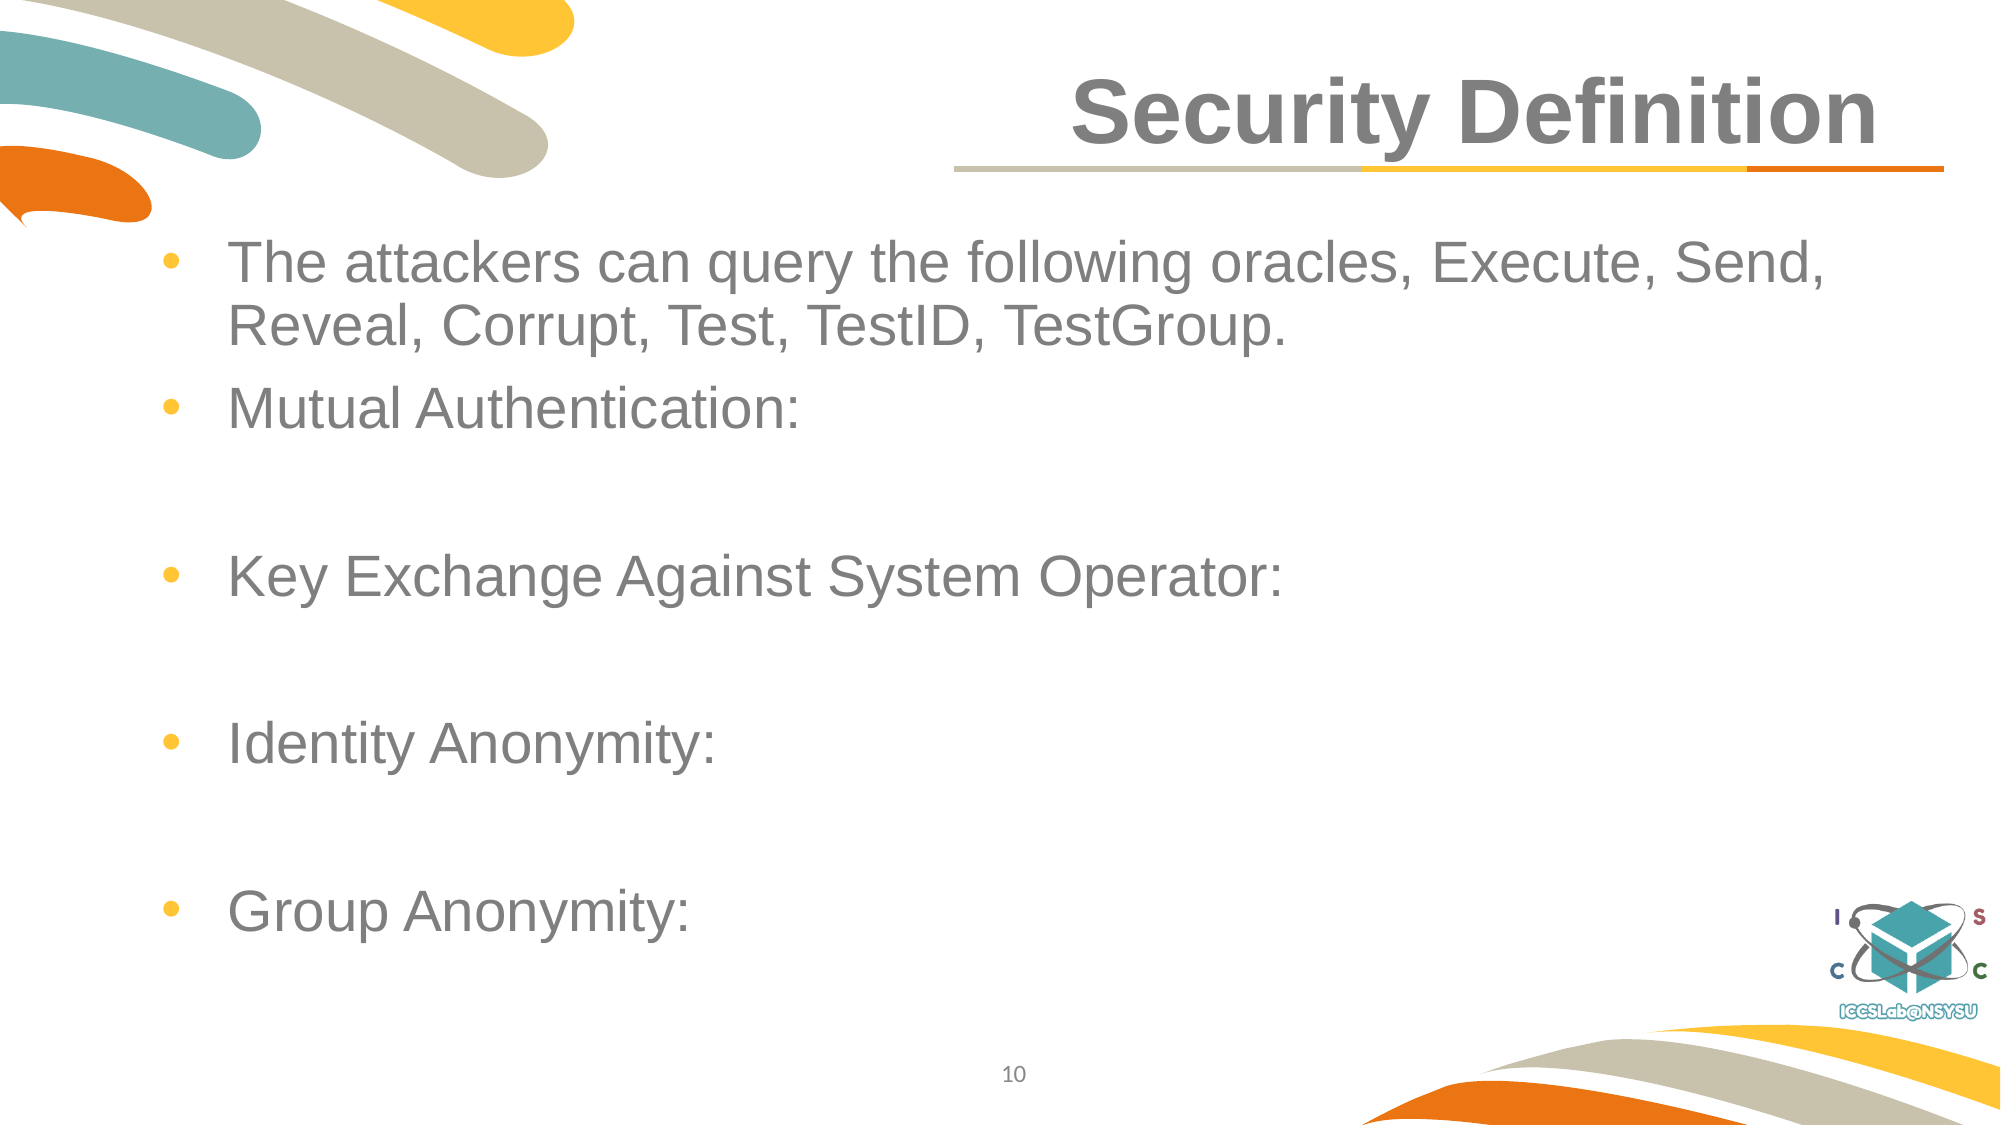

# Security Definition
The attackers can query the following oracles, Execute, Send, Reveal, Corrupt, Test, TestID, TestGroup.
Mutual Authentication:

Key Exchange Against System Operator:

Identity Anonymity:

Group Anonymity: